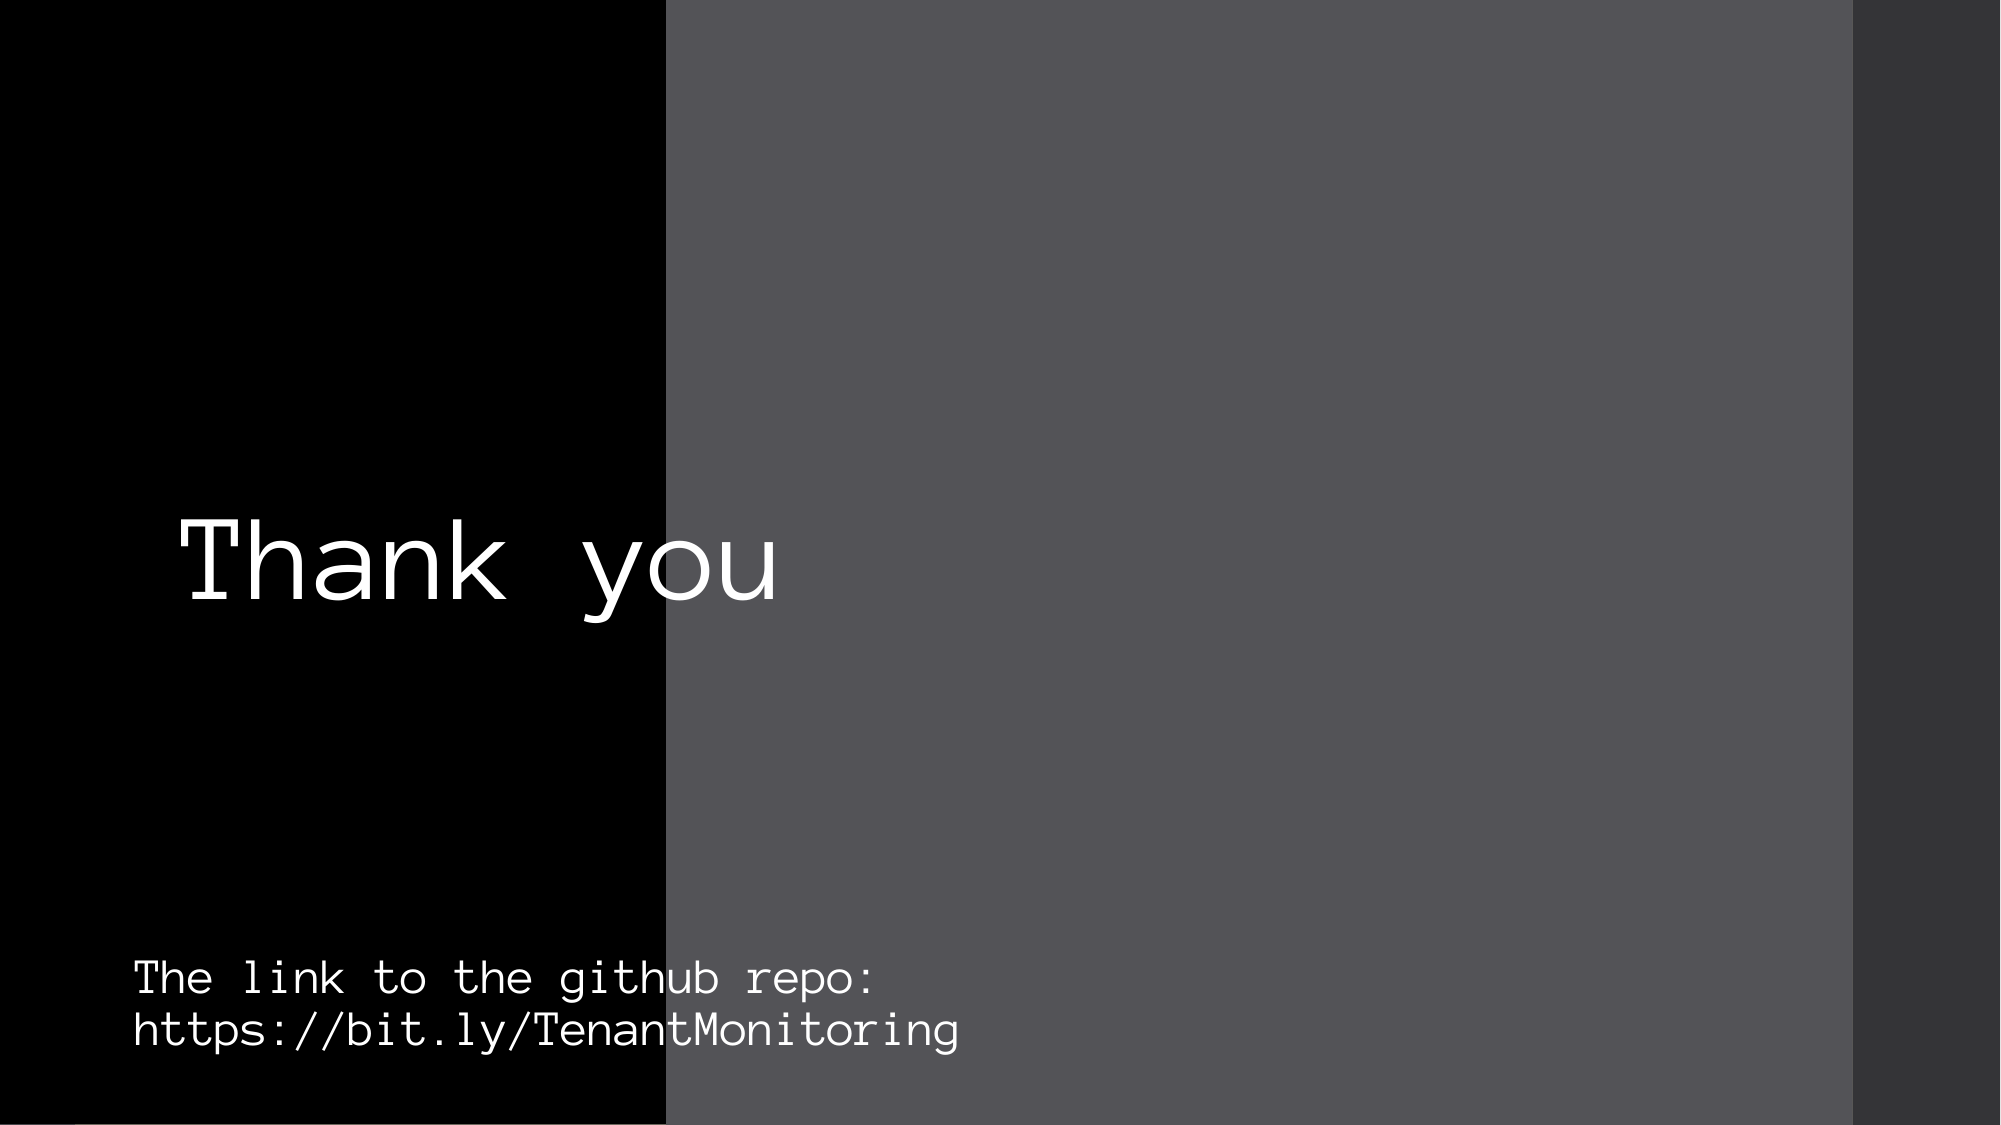

# Thank you

The link to the github repo: https://bit.ly/TenantMonitoring